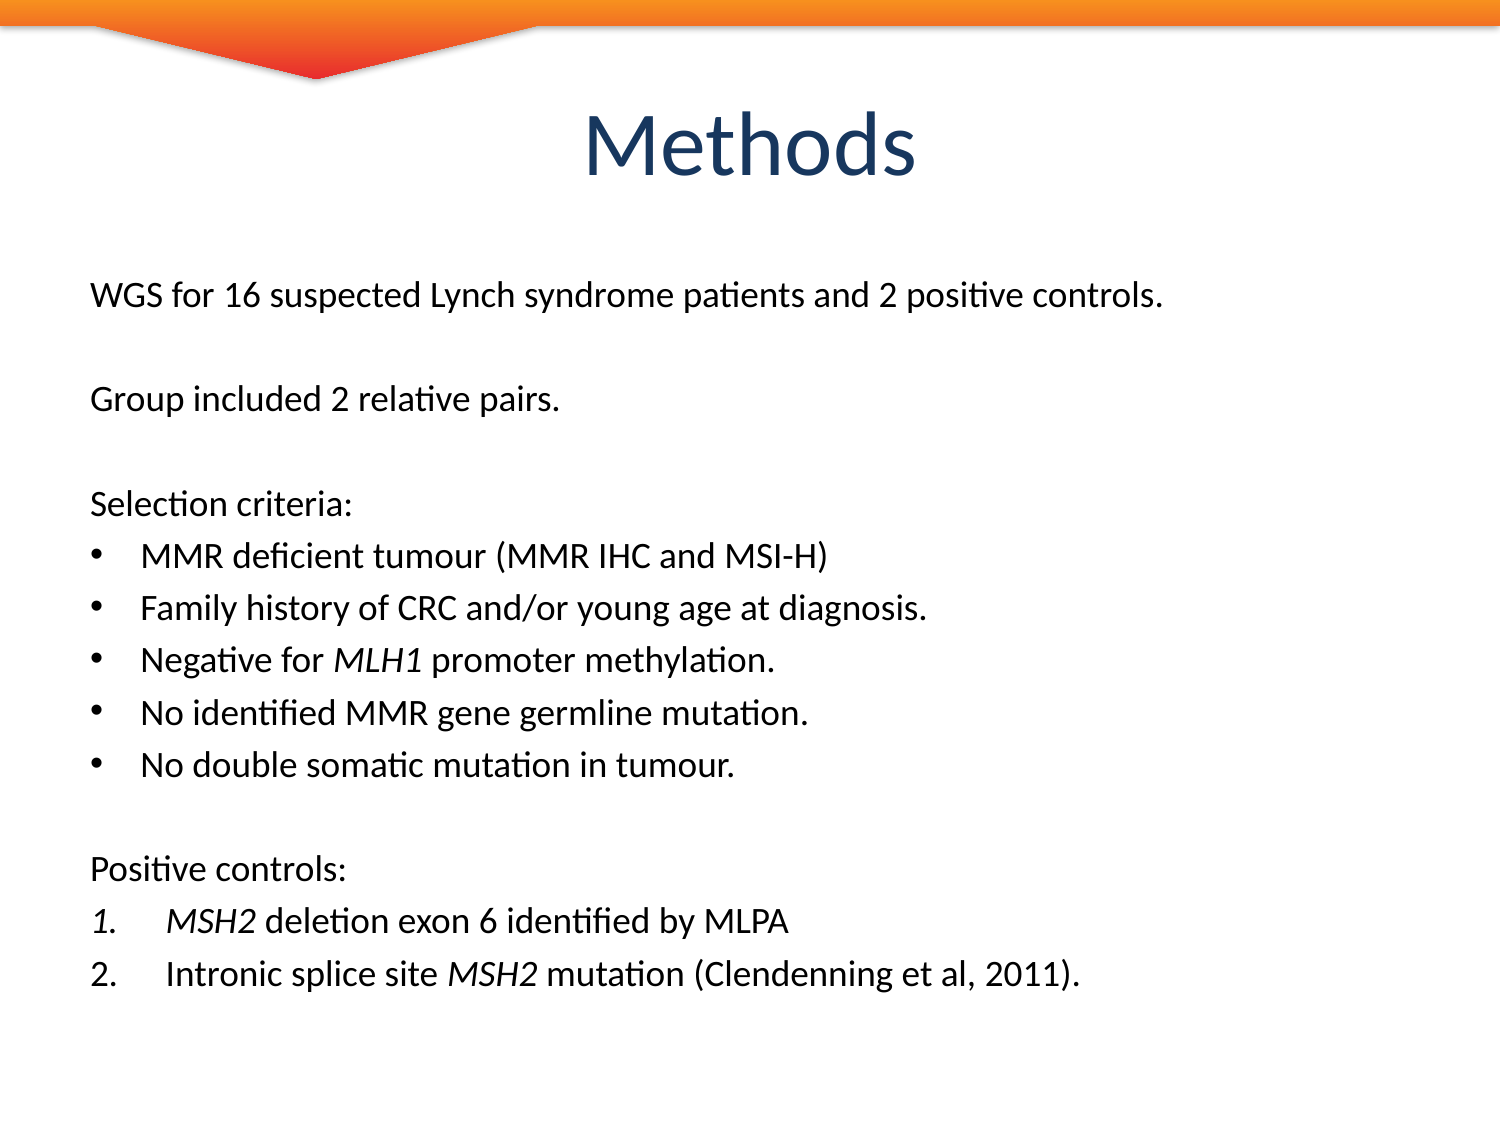

# Methods
WGS for 16 suspected Lynch syndrome patients and 2 positive controls.

Group included 2 relative pairs.

Selection criteria:
MMR deficient tumour (MMR IHC and MSI-H)
Family history of CRC and/or young age at diagnosis.
Negative for MLH1 promoter methylation.
No identified MMR gene germline mutation.
No double somatic mutation in tumour.

Positive controls:
MSH2 deletion exon 6 identified by MLPA
Intronic splice site MSH2 mutation (Clendenning et al, 2011).